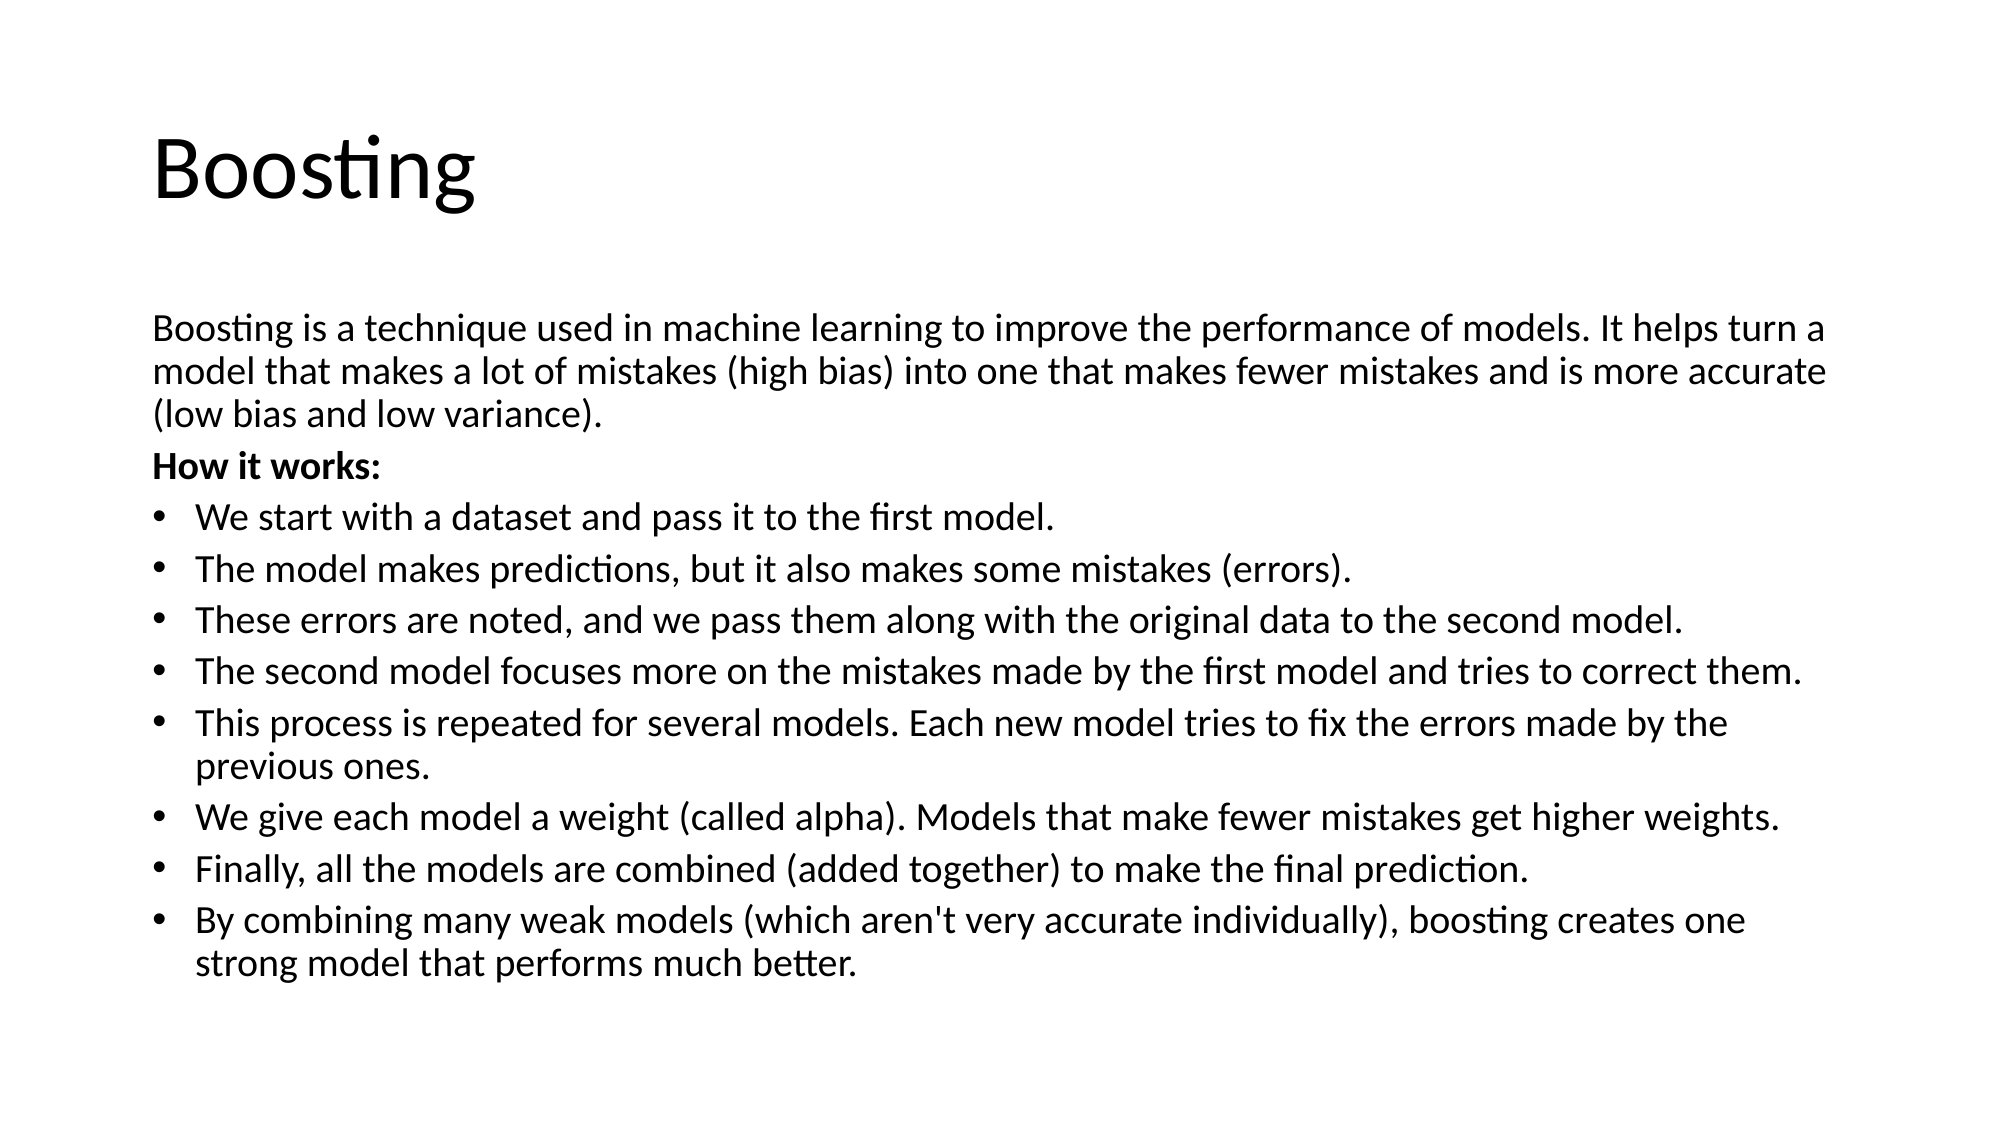

# Boosting
Boosting is a technique used in machine learning to improve the performance of models. It helps turn a model that makes a lot of mistakes (high bias) into one that makes fewer mistakes and is more accurate (low bias and low variance).
How it works:
We start with a dataset and pass it to the first model.
The model makes predictions, but it also makes some mistakes (errors).
These errors are noted, and we pass them along with the original data to the second model.
The second model focuses more on the mistakes made by the first model and tries to correct them.
This process is repeated for several models. Each new model tries to fix the errors made by the previous ones.
We give each model a weight (called alpha). Models that make fewer mistakes get higher weights.
Finally, all the models are combined (added together) to make the final prediction.
By combining many weak models (which aren't very accurate individually), boosting creates one strong model that performs much better.